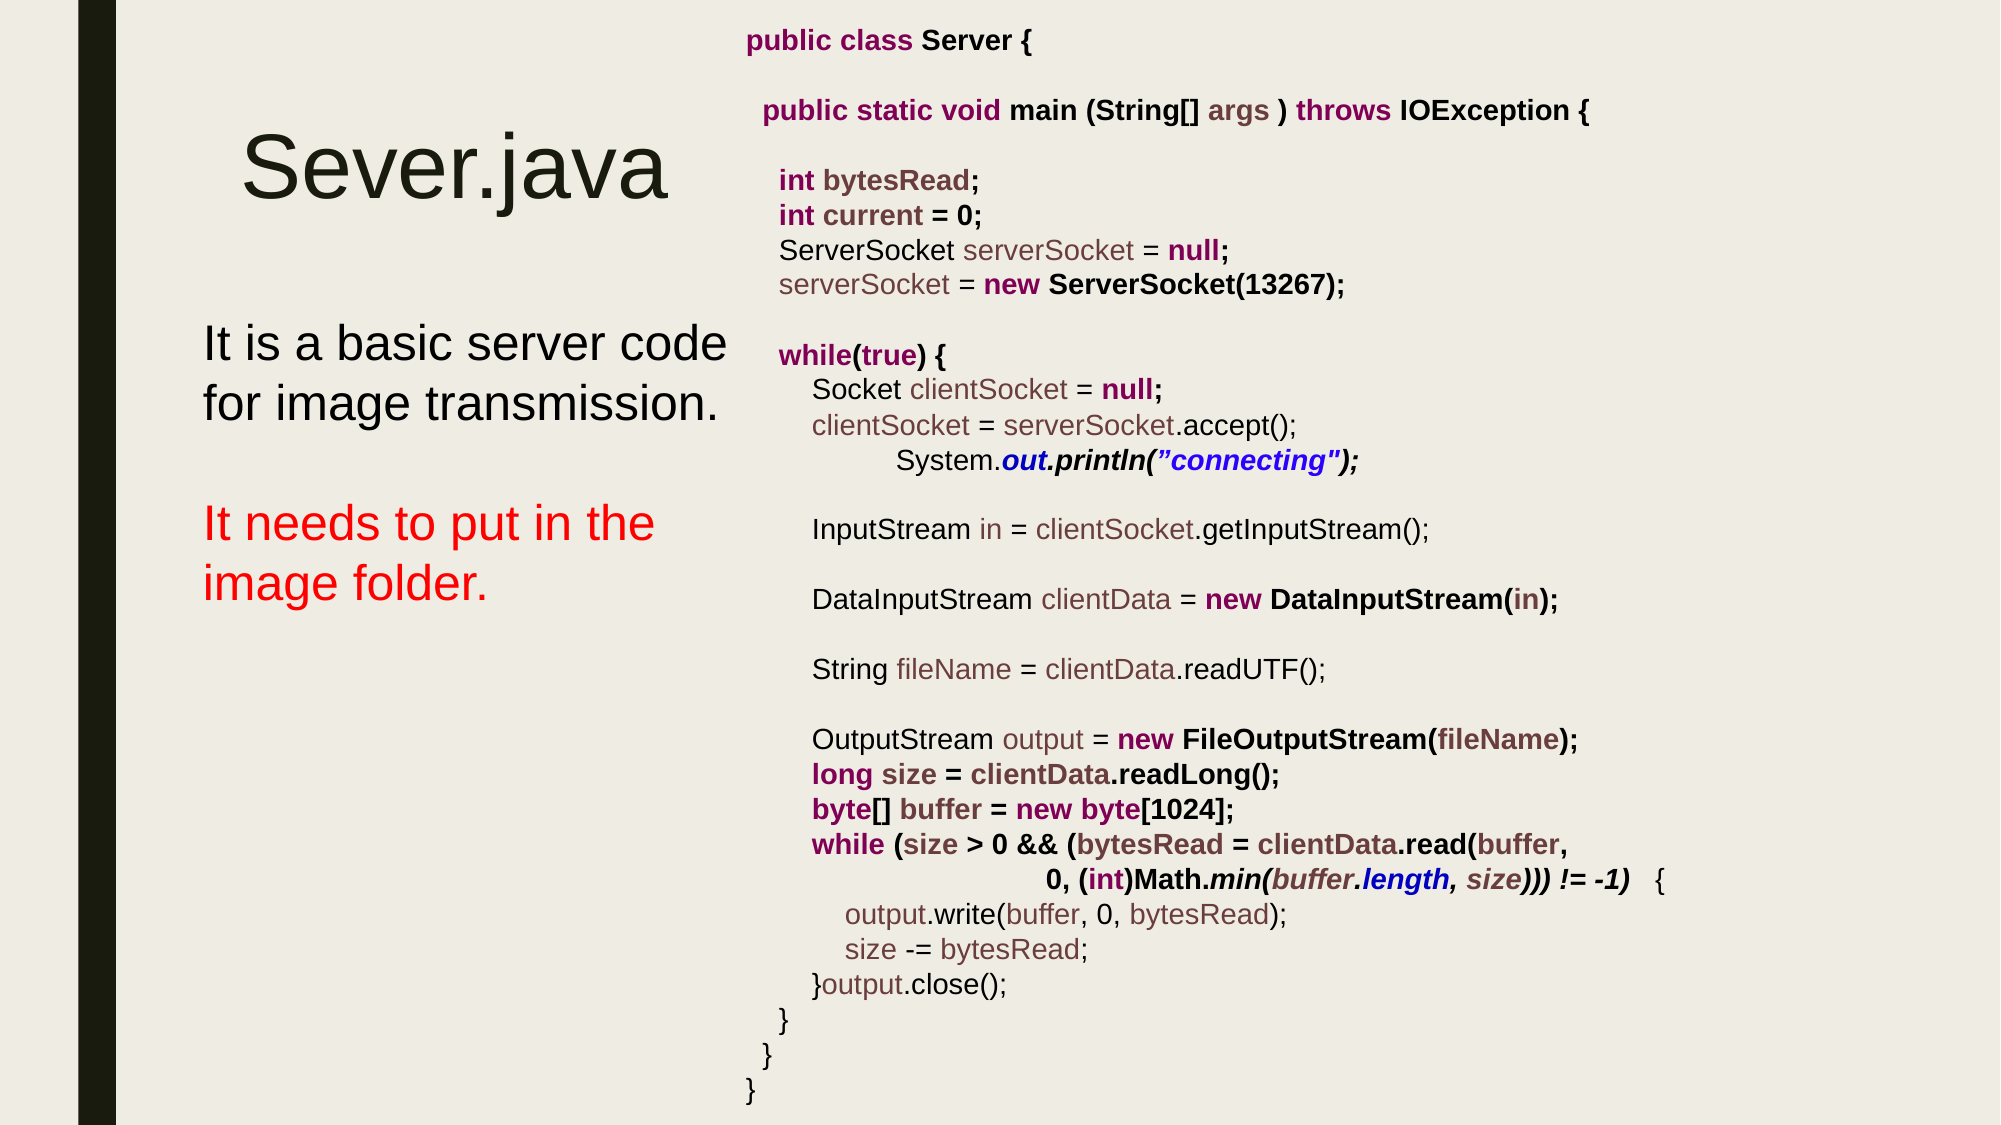

public class Server {

  public static void main (String[] args ) throws IOException {

    int bytesRead;
    int current = 0;
    ServerSocket serverSocket = null;
    serverSocket = new ServerSocket(13267);

    while(true) {
        Socket clientSocket = null;
        clientSocket = serverSocket.accept();
	System.out.println(”connecting");

        InputStream in = clientSocket.getInputStream();

        DataInputStream clientData = new DataInputStream(in);

        String fileName = clientData.readUTF();

        OutputStream output = new FileOutputStream(fileName);
        long size = clientData.readLong();
        byte[] buffer = new byte[1024];
        while (size > 0 && (bytesRead = clientData.read(buffer,
 		0, (int)Math.min(buffer.length, size))) != -1)   {
            output.write(buffer, 0, bytesRead);
            size -= bytesRead;
        }output.close();
    }
  }
}
# Sever.java
It is a basic server code for image transmission.

It needs to put in the image folder.